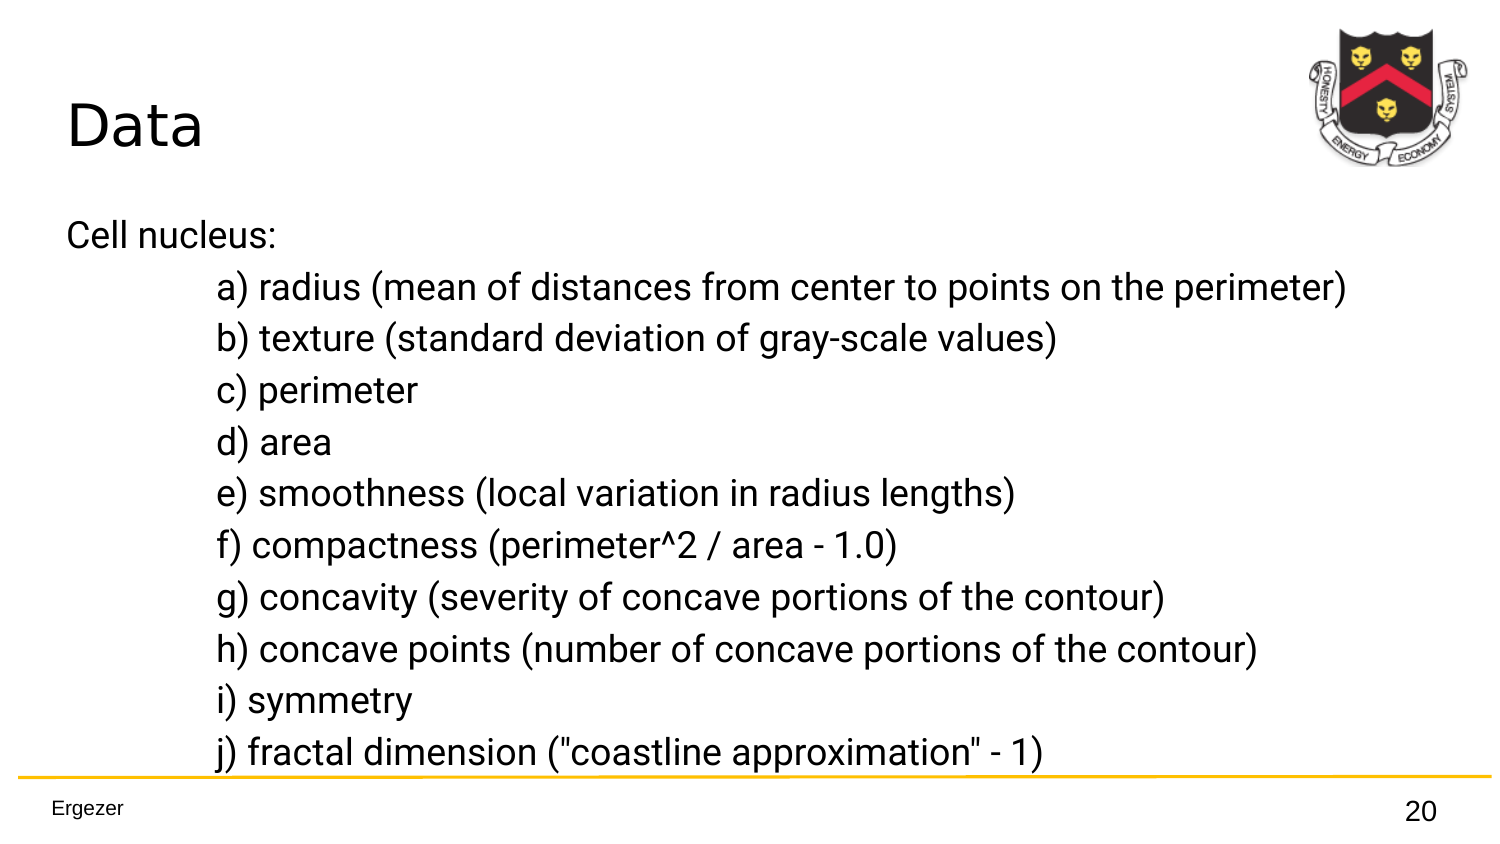

# Data
Cell nucleus:
	a) radius (mean of distances from center to points on the perimeter)
	b) texture (standard deviation of gray-scale values)
	c) perimeter
	d) area
	e) smoothness (local variation in radius lengths)
	f) compactness (perimeter^2 / area - 1.0)
	g) concavity (severity of concave portions of the contour)
	h) concave points (number of concave portions of the contour)
	i) symmetry
	j) fractal dimension ("coastline approximation" - 1)

20